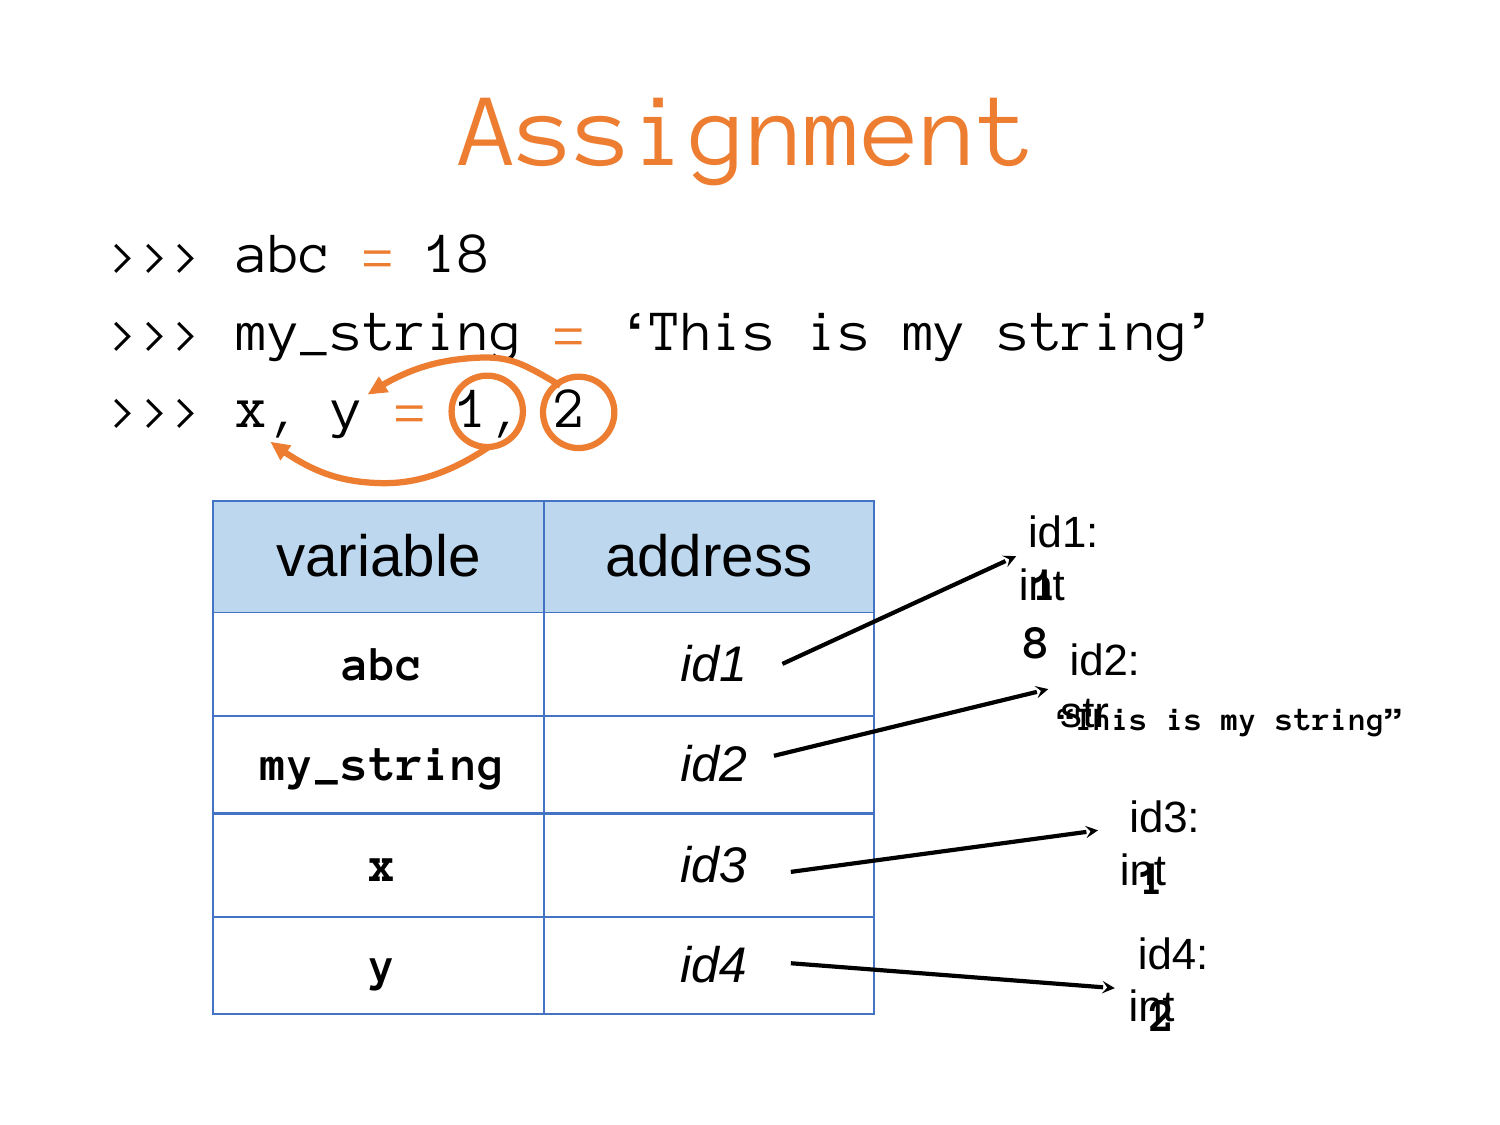

# Assignment
>>> abc = 18
>>> my_string = ‘This is my string’
>>> x, y = 1, 2

| variable | address |
| --- | --- |
| abc | id1 |
| my\_string | id2 |
id1: int
18

id2: str

“This is my string”
id3: int

1
| x | id3 |
| --- | --- |
| y | id4 |
id4: int

2